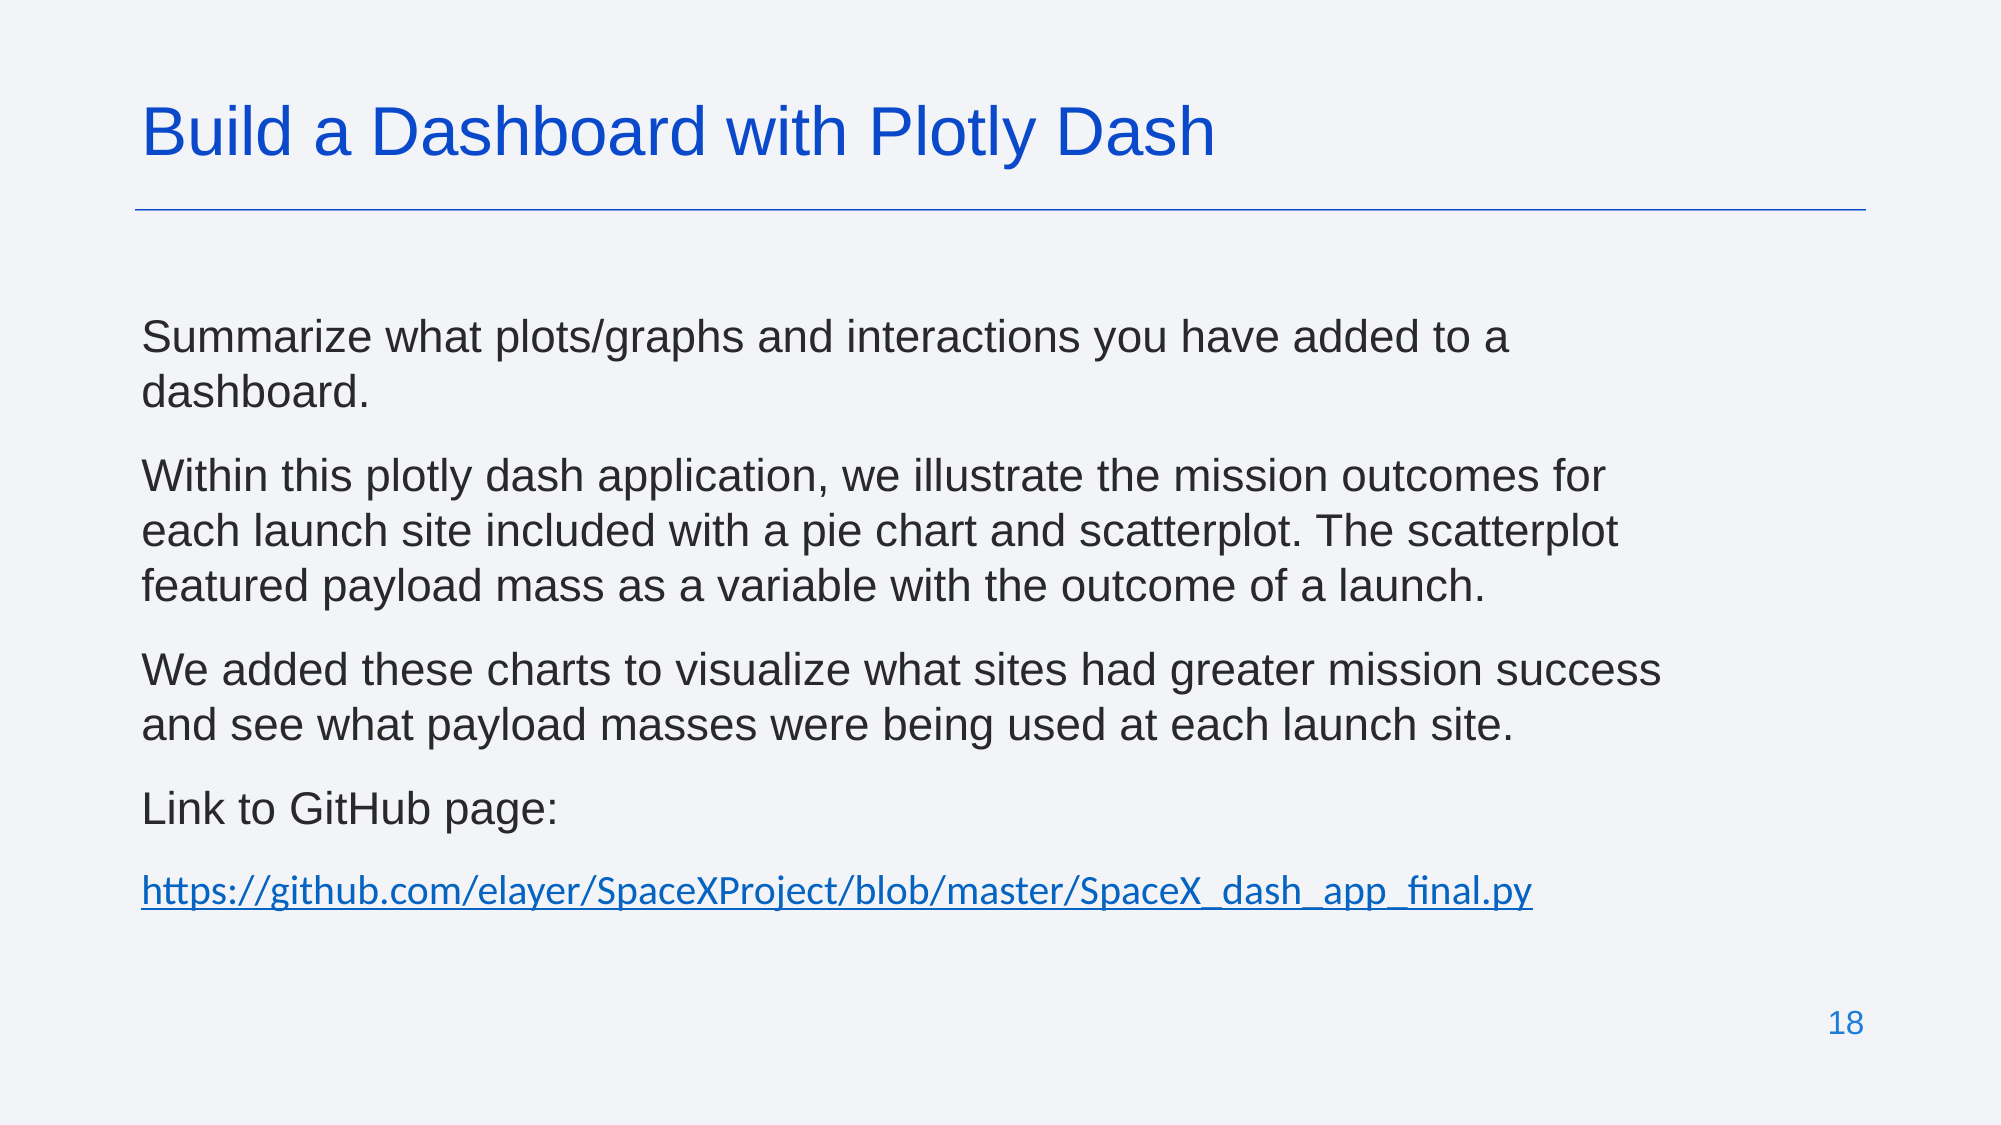

Build a Dashboard with Plotly Dash
Summarize what plots/graphs and interactions you have added to a dashboard.
Within this plotly dash application, we illustrate the mission outcomes for each launch site included with a pie chart and scatterplot. The scatterplot featured payload mass as a variable with the outcome of a launch.
We added these charts to visualize what sites had greater mission success and see what payload masses were being used at each launch site.
Link to GitHub page:
https://github.com/elayer/SpaceXProject/blob/master/SpaceX_dash_app_final.py
18